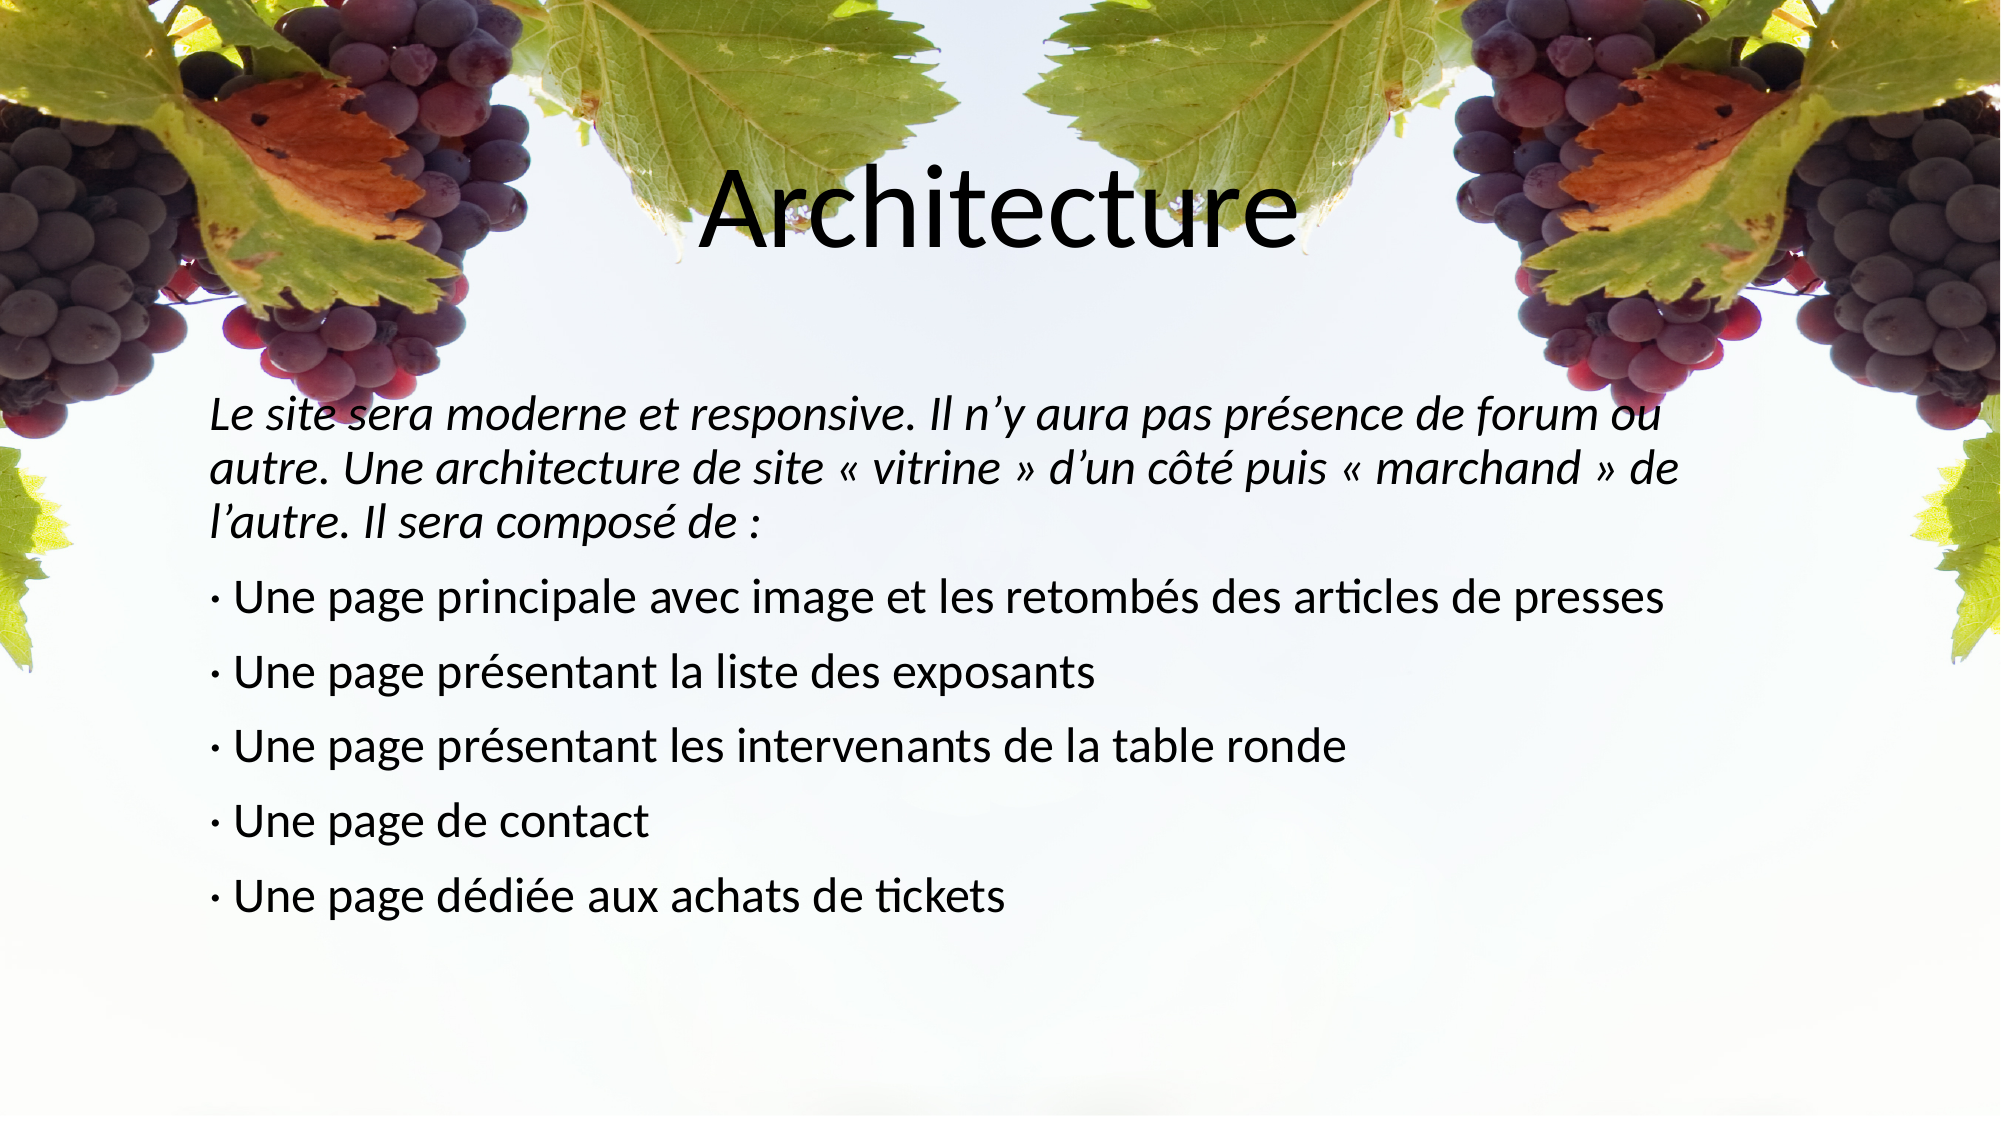

# Architecture
Le site sera moderne et responsive. Il n’y aura pas présence de forum ou autre. Une architecture de site « vitrine » d’un côté puis « marchand » de l’autre. Il sera composé de :
· Une page principale avec image et les retombés des articles de presses
· Une page présentant la liste des exposants
· Une page présentant les intervenants de la table ronde
· Une page de contact
· Une page dédiée aux achats de tickets